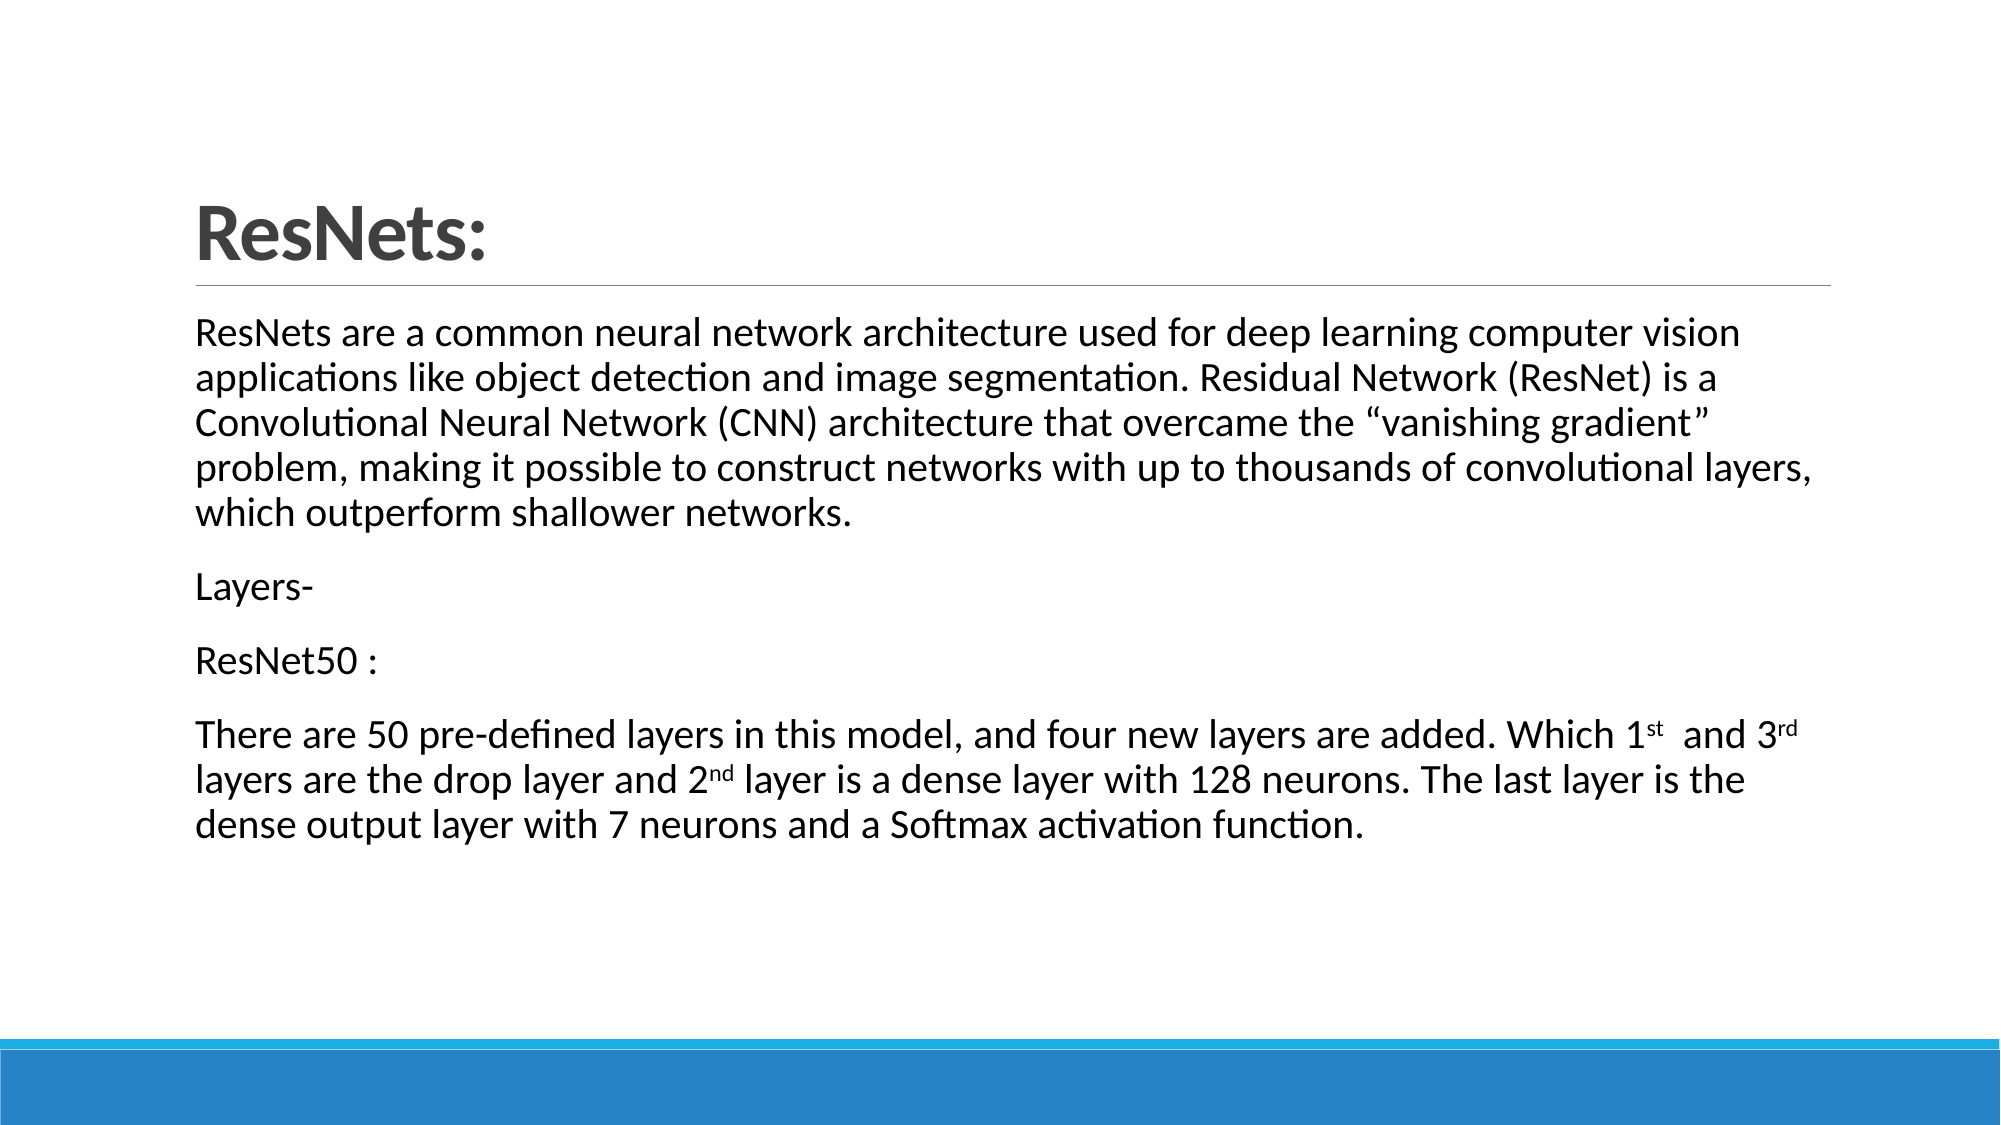

# ResNets:
ResNets are a common neural network architecture used for deep learning computer vision applications like object detection and image segmentation. Residual Network (ResNet) is a Convolutional Neural Network (CNN) architecture that overcame the “vanishing gradient” problem, making it possible to construct networks with up to thousands of convolutional layers, which outperform shallower networks.
Layers-
ResNet50 :
There are 50 pre-defined layers in this model, and four new layers are added. Which 1st  and 3rd layers are the drop layer and 2nd layer is a dense layer with 128 neurons. The last layer is the dense output layer with 7 neurons and a Softmax activation function.